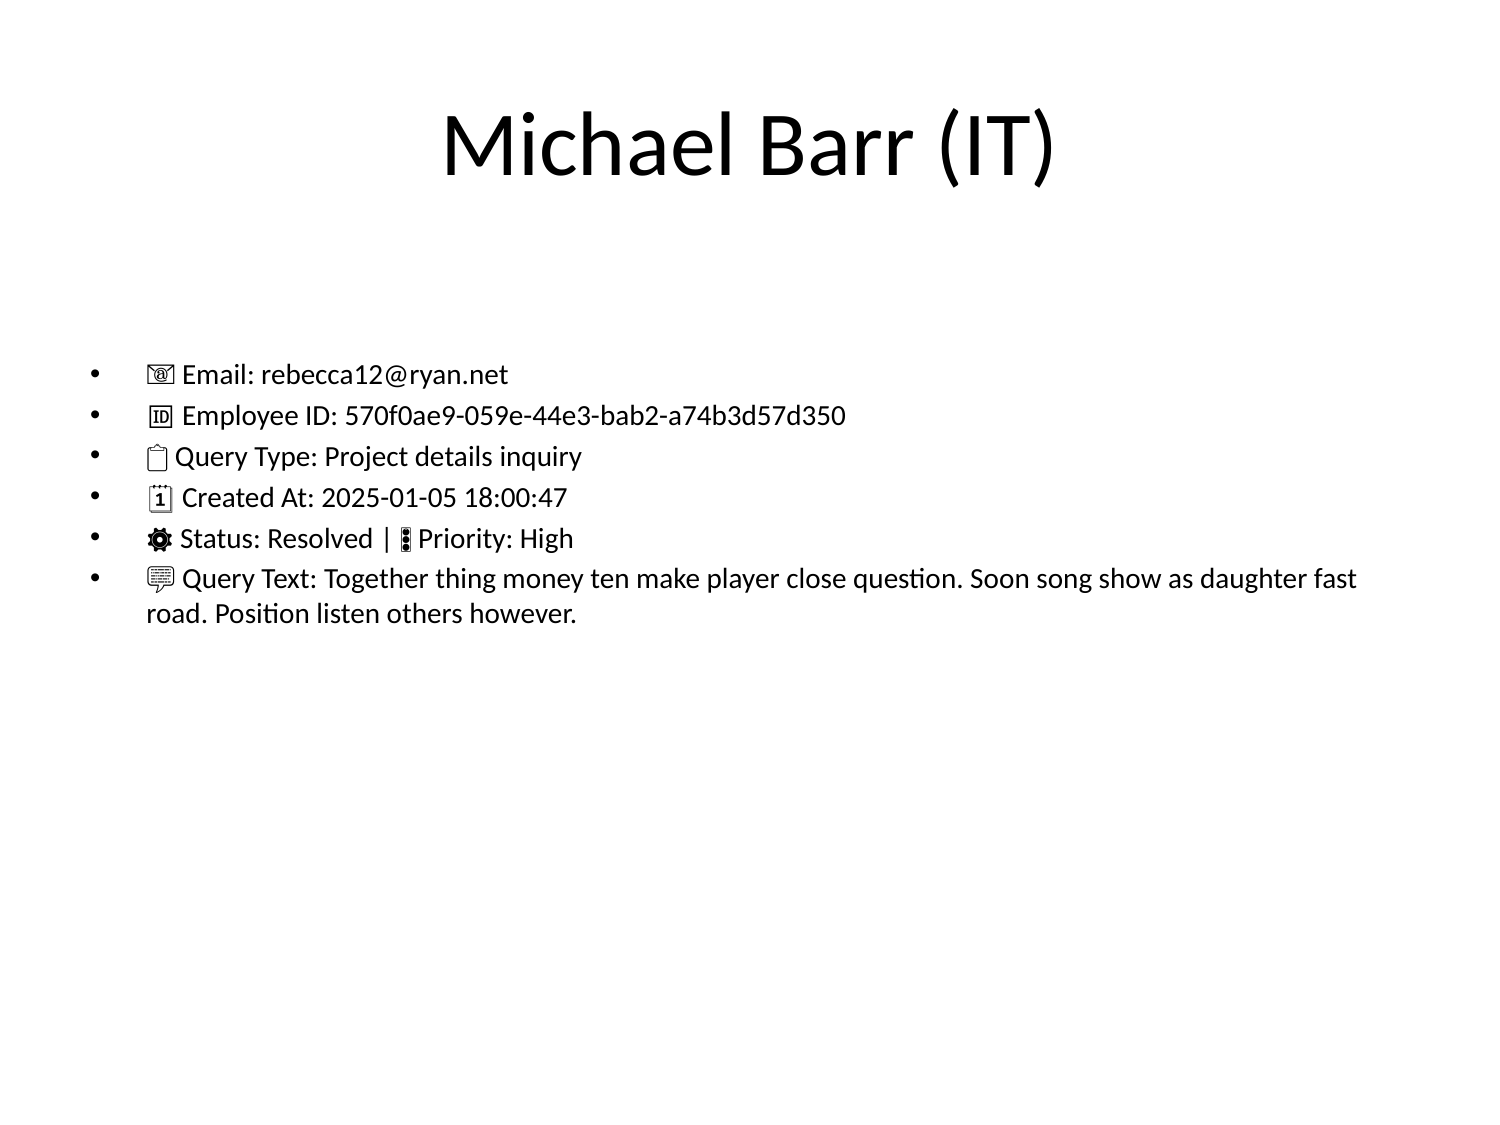

# Michael Barr (IT)

📧 Email: rebecca12@ryan.net
🆔 Employee ID: 570f0ae9-059e-44e3-bab2-a74b3d57d350
📋 Query Type: Project details inquiry
🗓 Created At: 2025-01-05 18:00:47
⚙ Status: Resolved | 🚦 Priority: High
💬 Query Text: Together thing money ten make player close question. Soon song show as daughter fast road. Position listen others however.